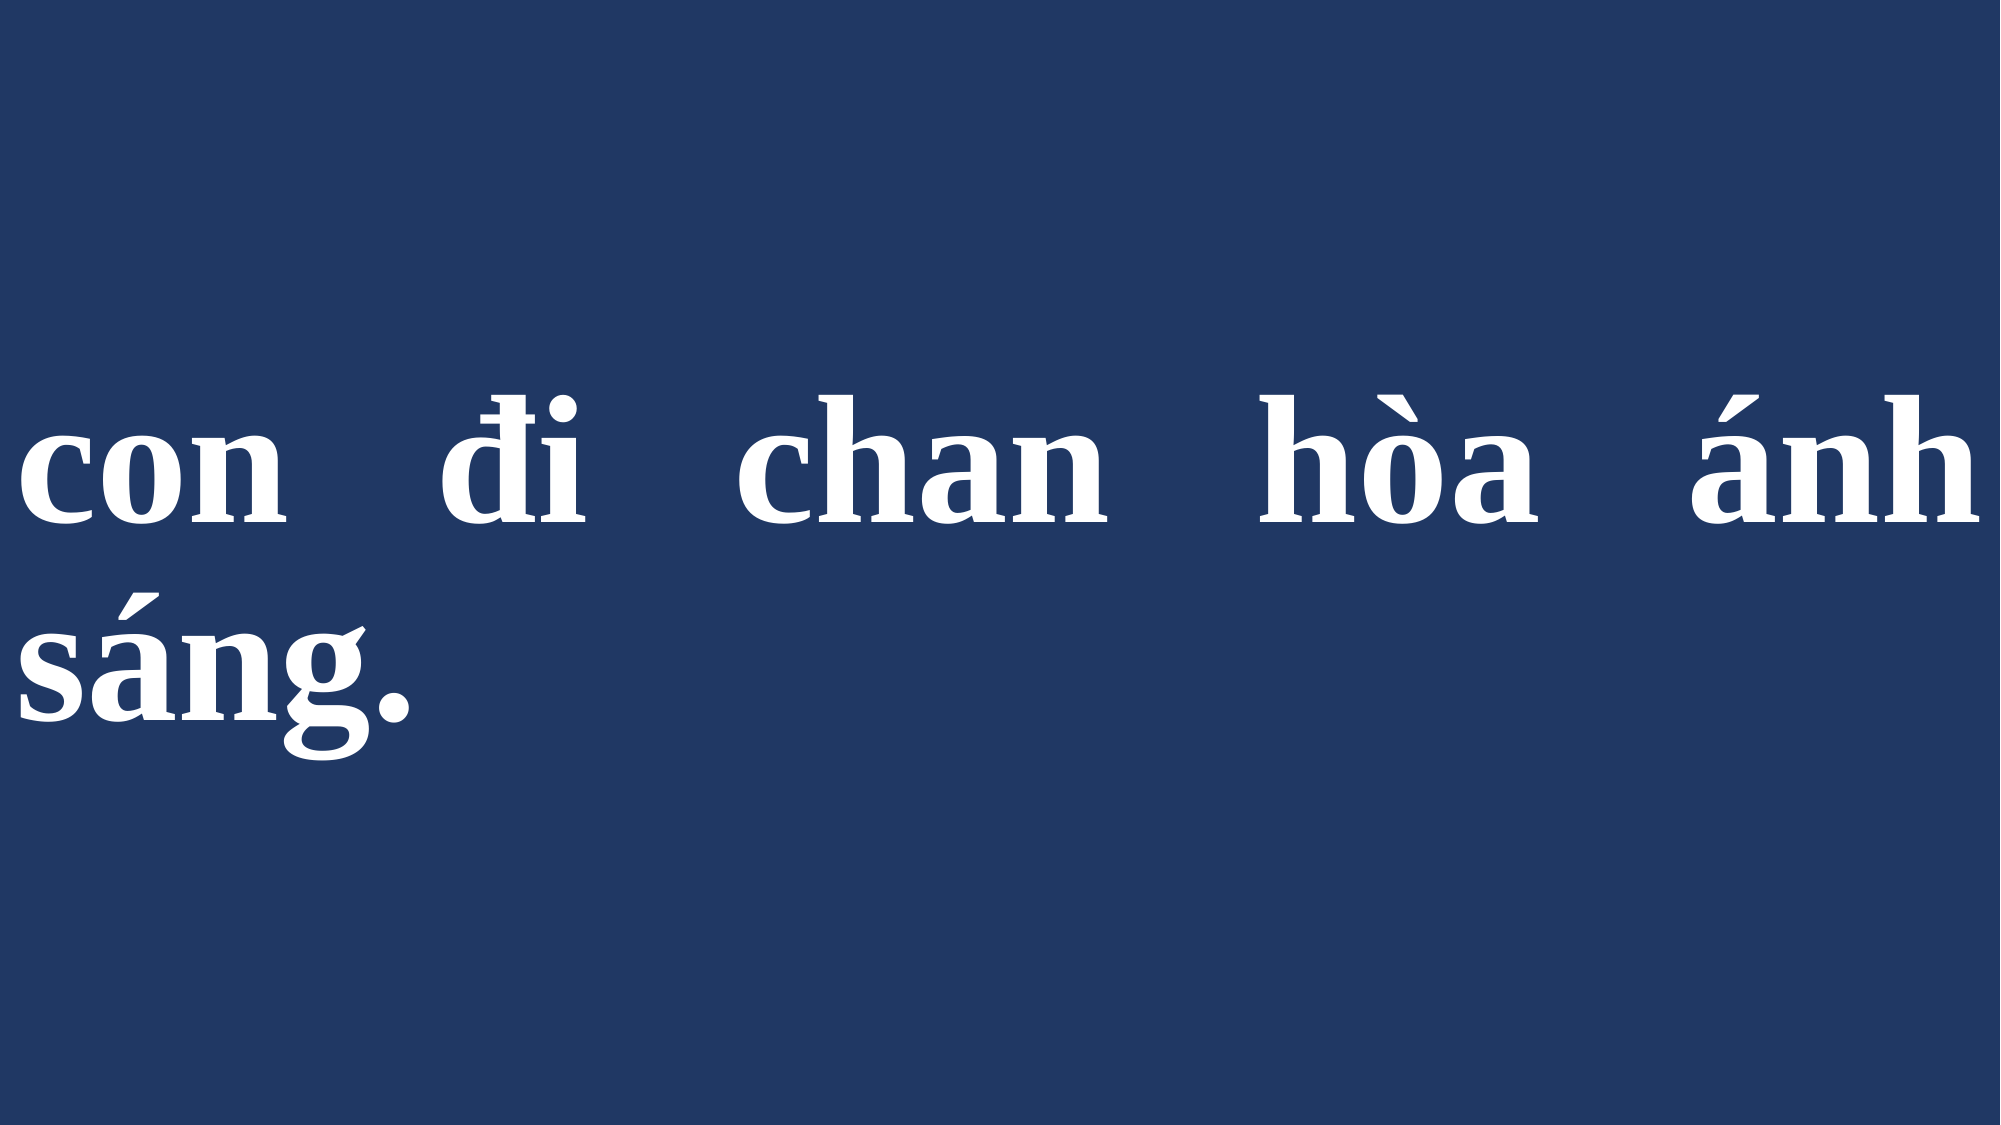

# con đi chan hòa ánh sáng.